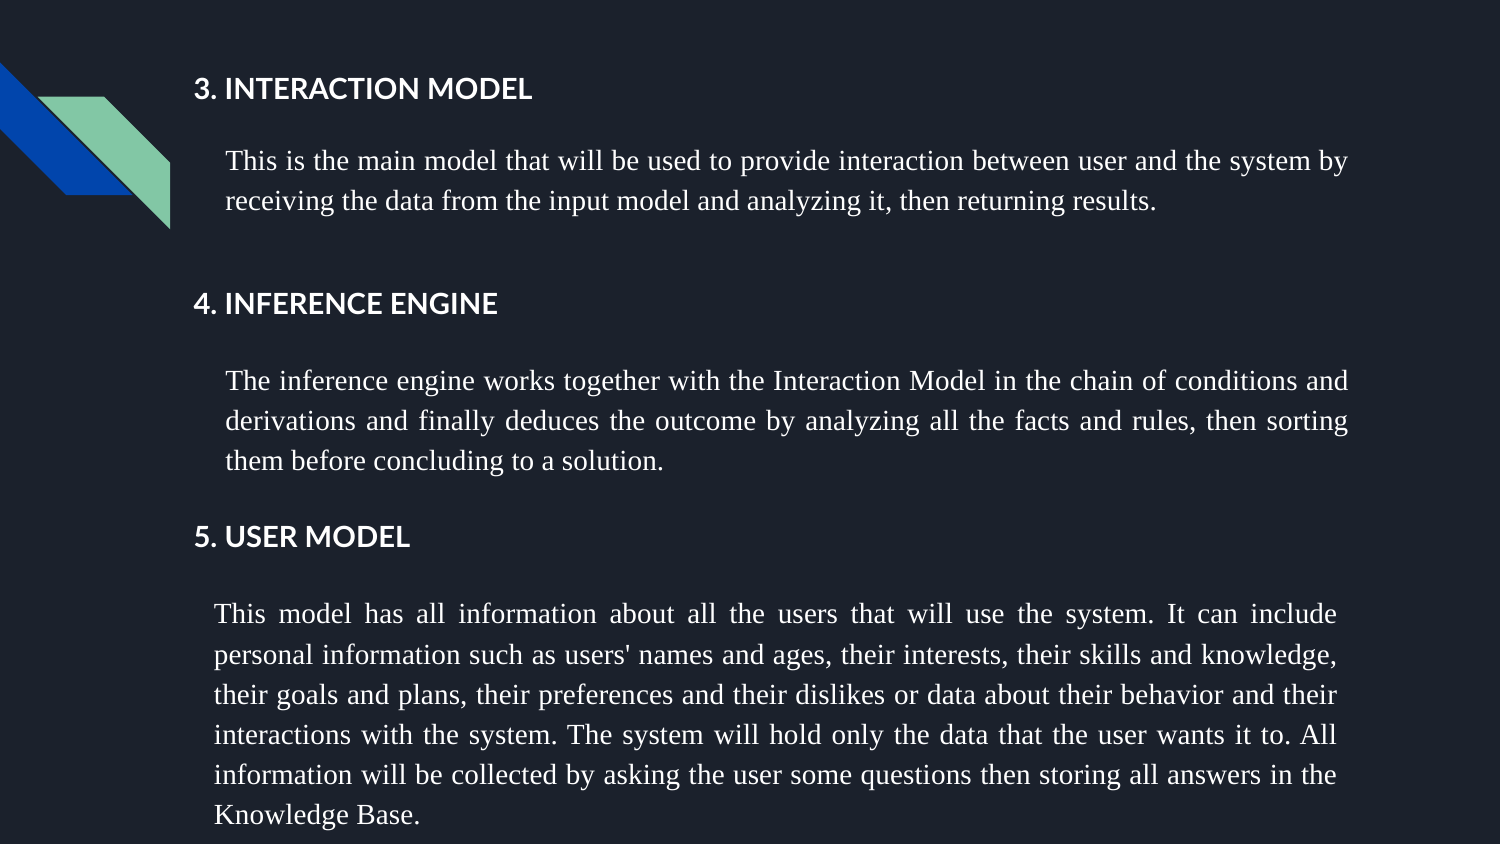

3. INTERACTION MODEL
This is the main model that will be used to provide interaction between user and the system by receiving the data from the input model and analyzing it, then returning results.

4. INFERENCE ENGINE
The inference engine works together with the Interaction Model in the chain of conditions and derivations and finally deduces the outcome by analyzing all the facts and rules, then sorting them before concluding to a solution.
5. USER MODEL
This model has all information about all the users that will use the system. It can include personal information such as users' names and ages, their interests, their skills and knowledge, their goals and plans, their preferences and their dislikes or data about their behavior and their interactions with the system. The system will hold only the data that the user wants it to. All information will be collected by asking the user some questions then storing all answers in the Knowledge Base.